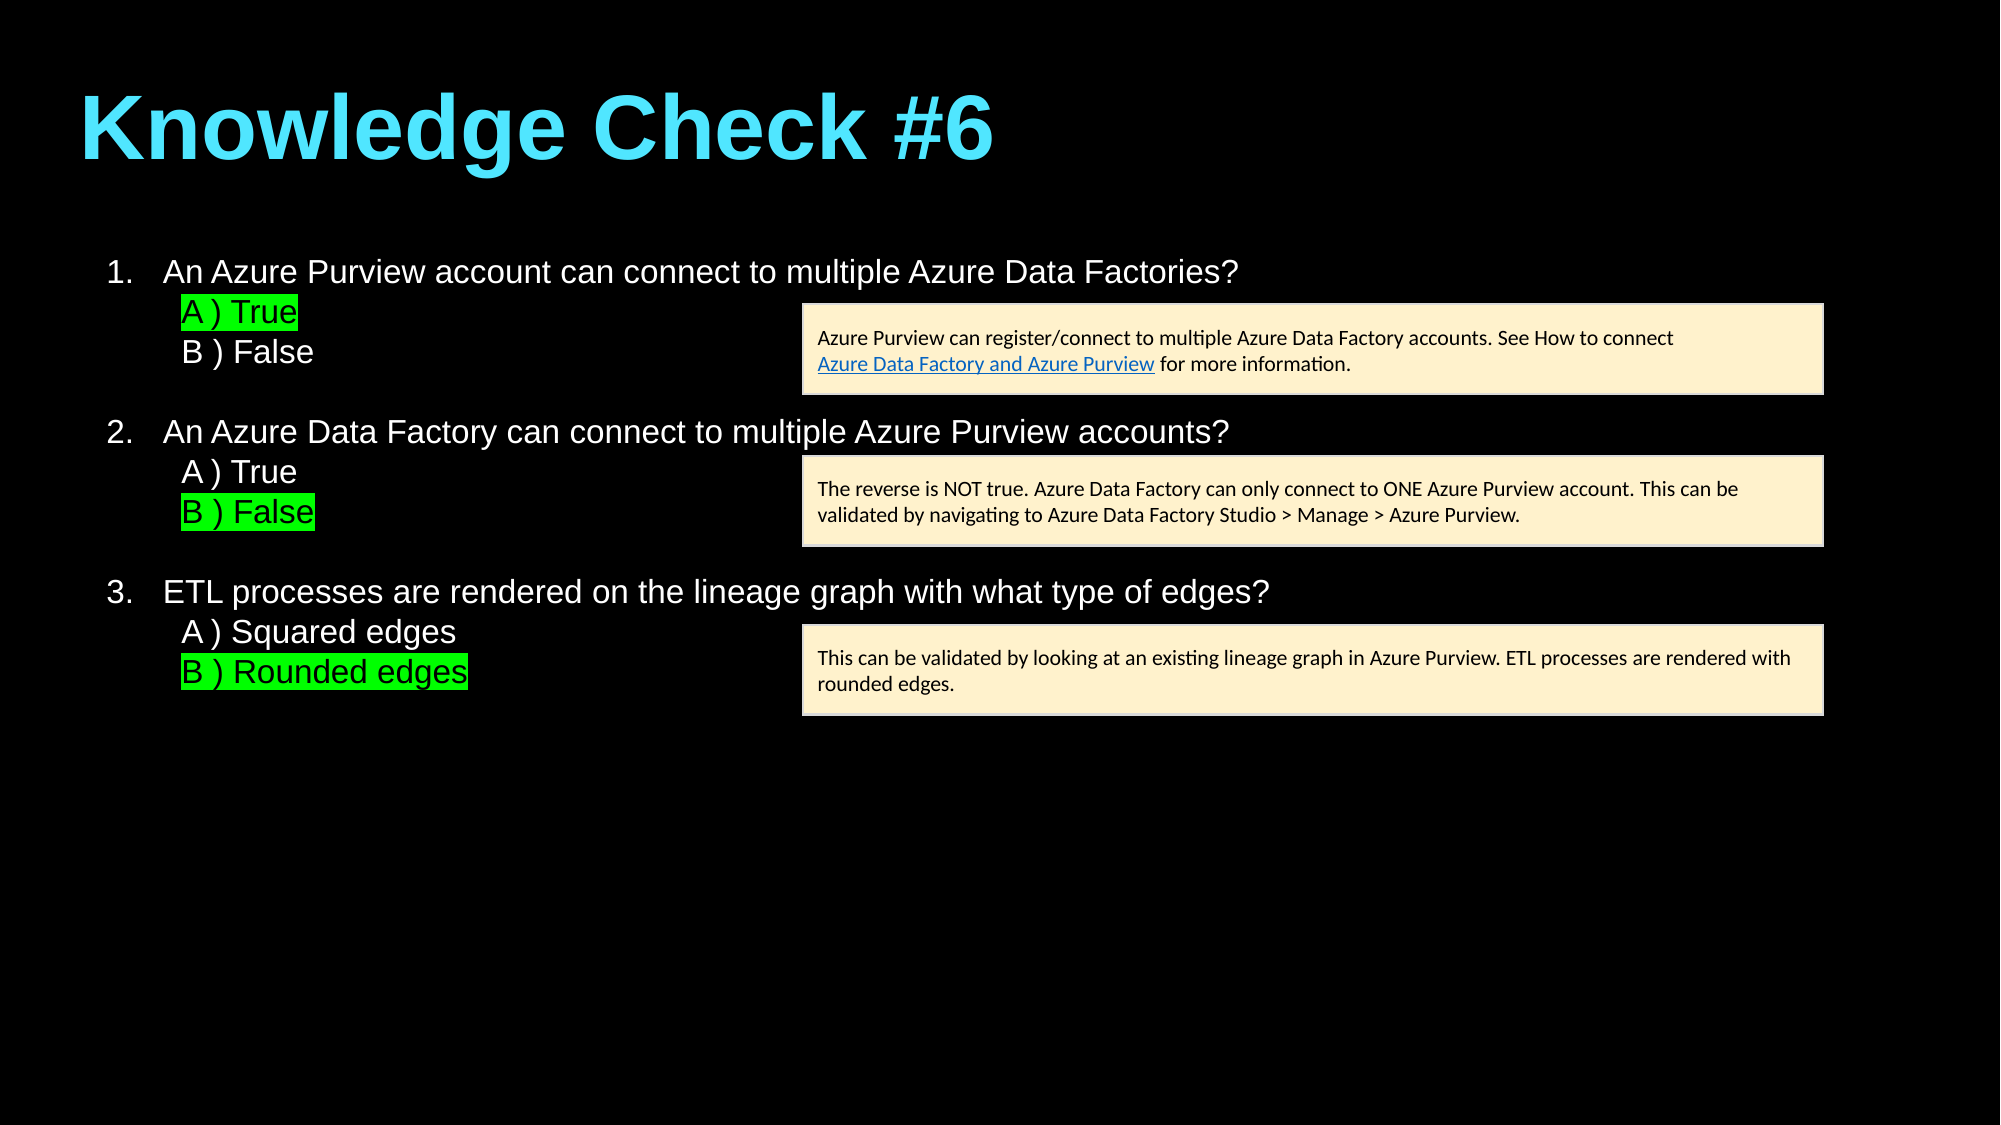

# Knowledge Check #6
An Azure Purview account can connect to multiple Azure Data Factories?
A ) True
B ) False

An Azure Data Factory can connect to multiple Azure Purview accounts?
A ) True
B ) False

ETL processes are rendered on the lineage graph with what type of edges?
A ) Squared edges
B ) Rounded edges
Azure Purview can register/connect to multiple Azure Data Factory accounts. See How to connect Azure Data Factory and Azure Purview for more information.
The reverse is NOT true. Azure Data Factory can only connect to ONE Azure Purview account. This can be validated by navigating to Azure Data Factory Studio > Manage > Azure Purview.
This can be validated by looking at an existing lineage graph in Azure Purview. ETL processes are rendered with rounded edges.